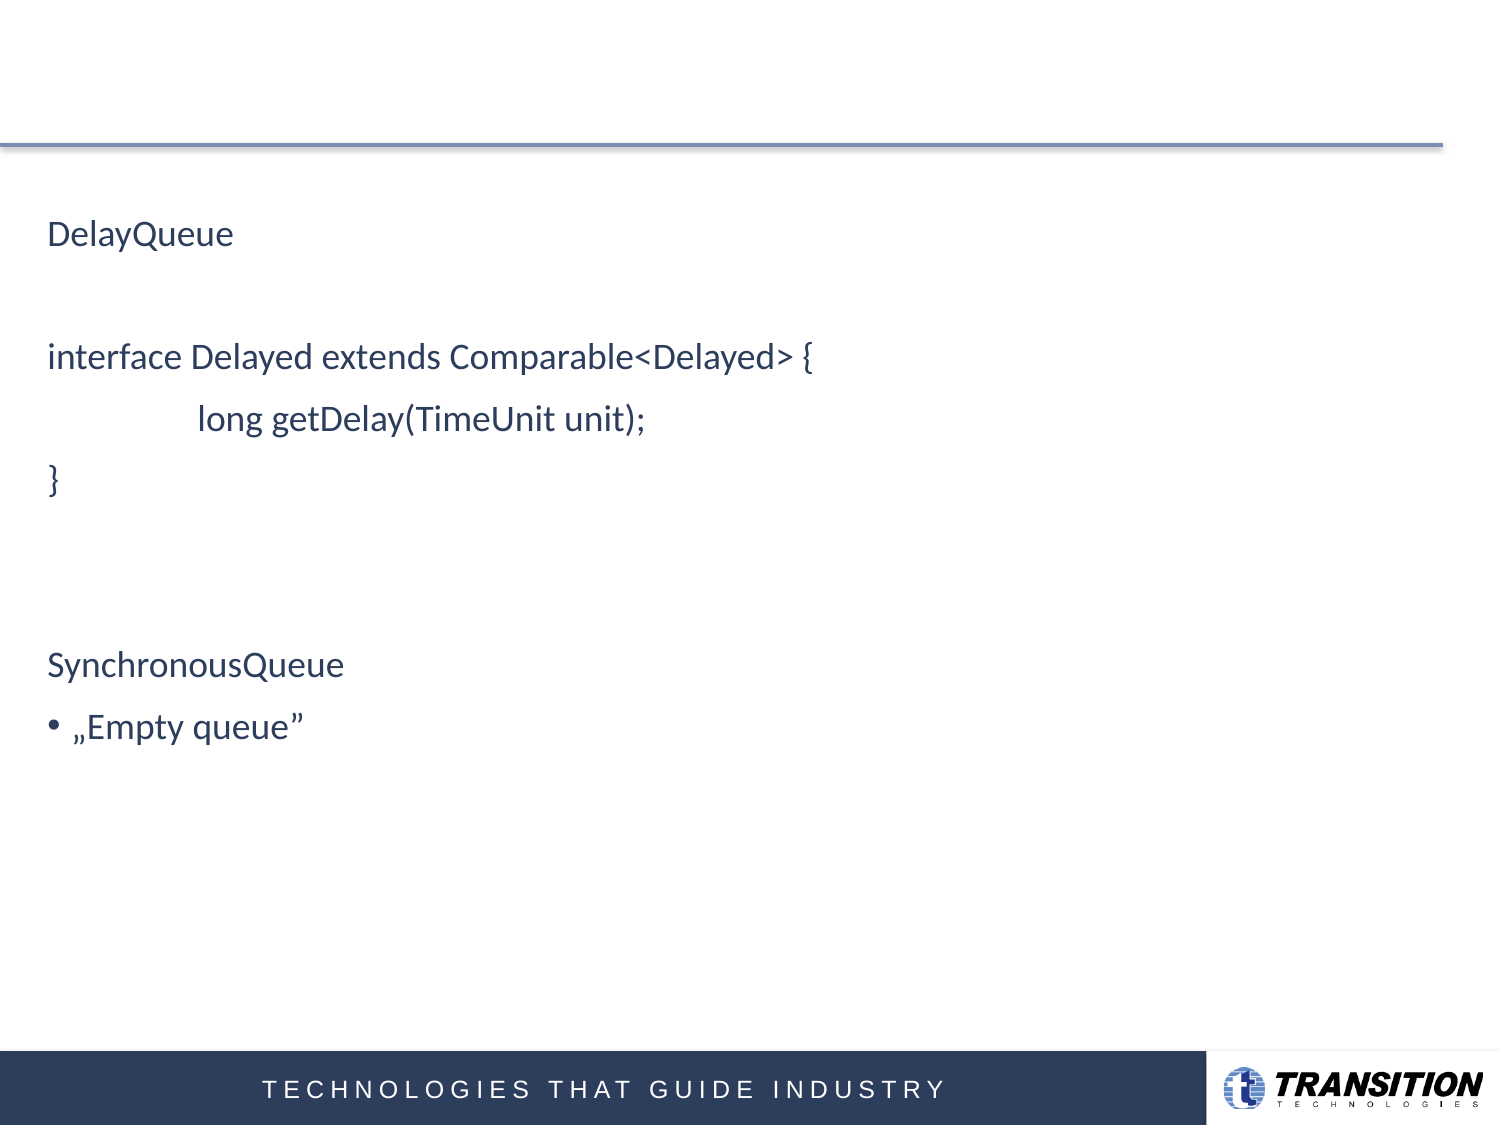

DelayQueue

interface Delayed extends Comparable<Delayed> {
	long getDelay(TimeUnit unit);
}

SynchronousQueue
„Empty queue”